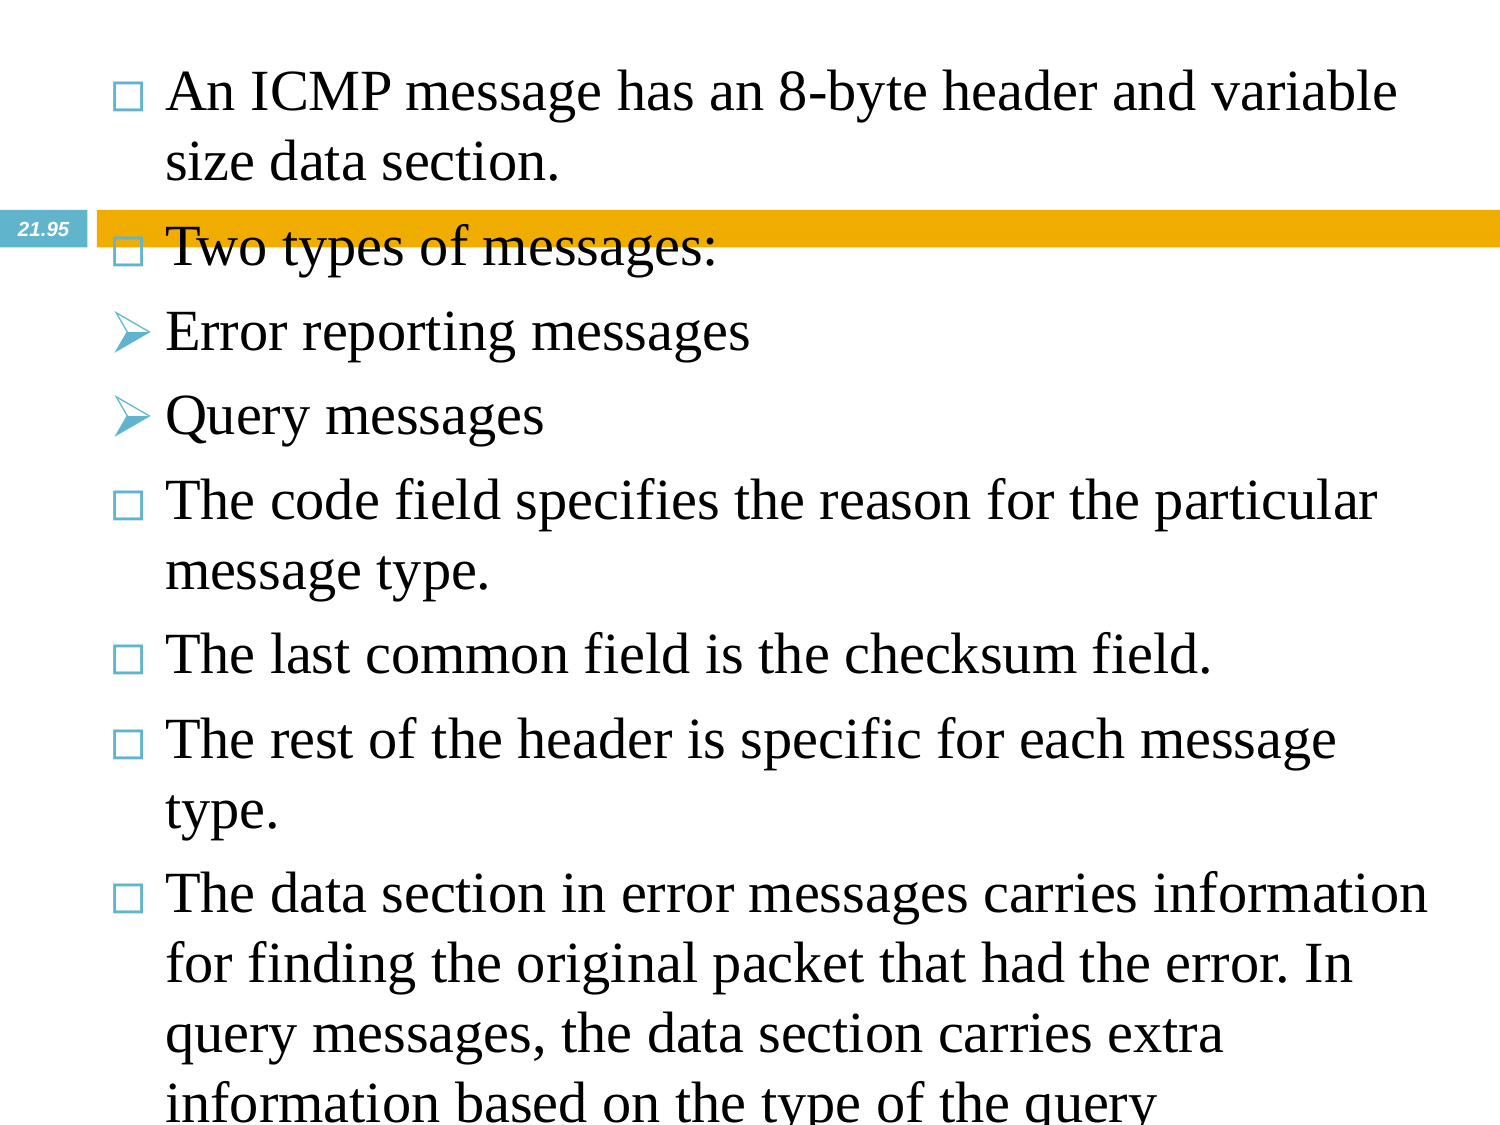

An ICMP message has an 8-byte header and variable size data section.
Two types of messages:
Error reporting messages
Query messages
The code field specifies the reason for the particular message type.
The last common field is the checksum field.
The rest of the header is specific for each message type.
The data section in error messages carries information for finding the original packet that had the error. In query messages, the data section carries extra information based on the type of the query
21.95